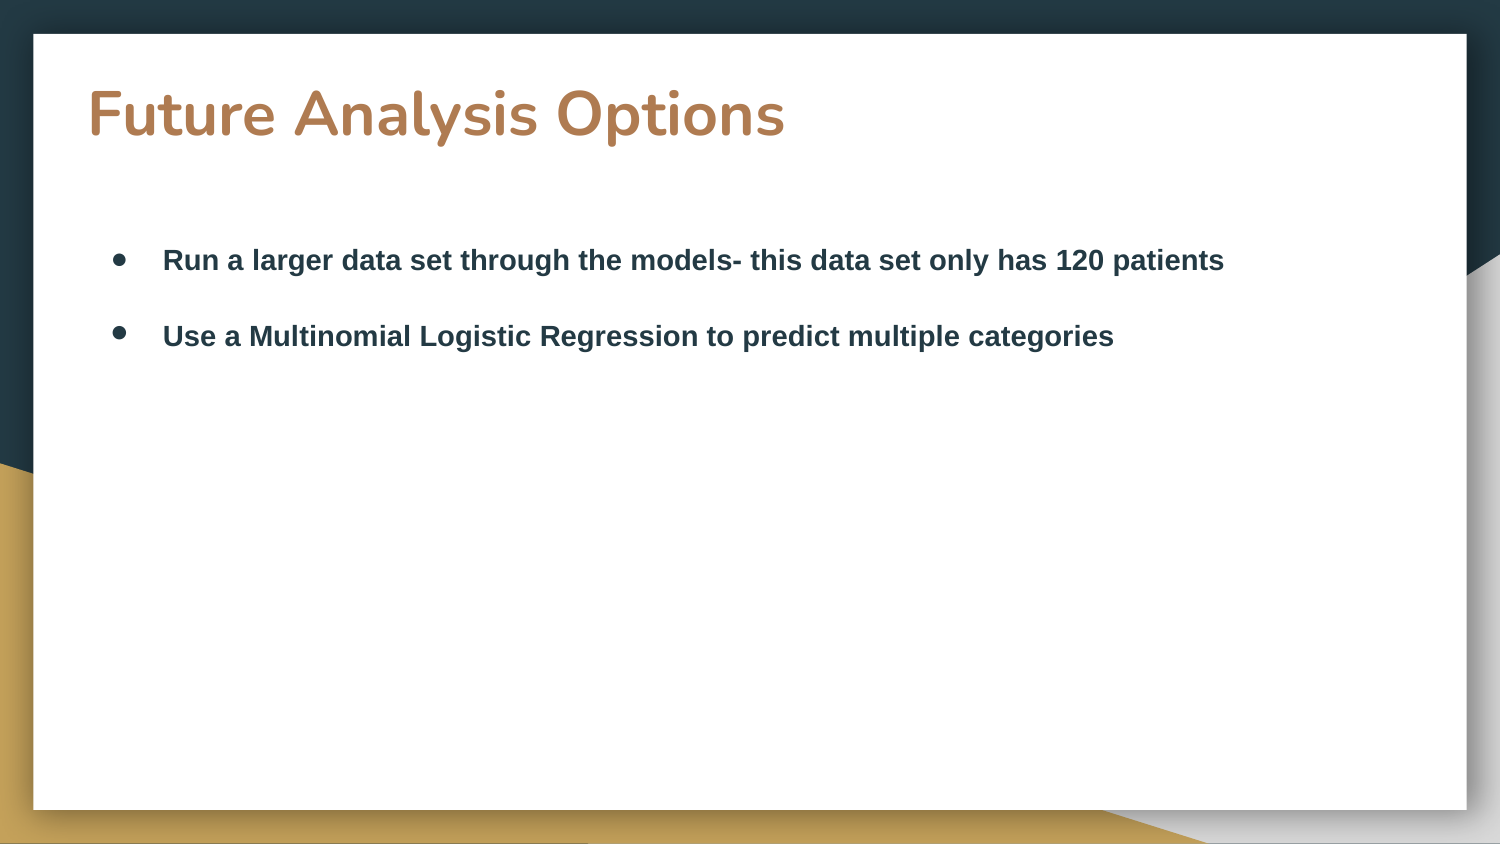

# Future Analysis Options
Run a larger data set through the models- this data set only has 120 patients
Use a Multinomial Logistic Regression to predict multiple categories